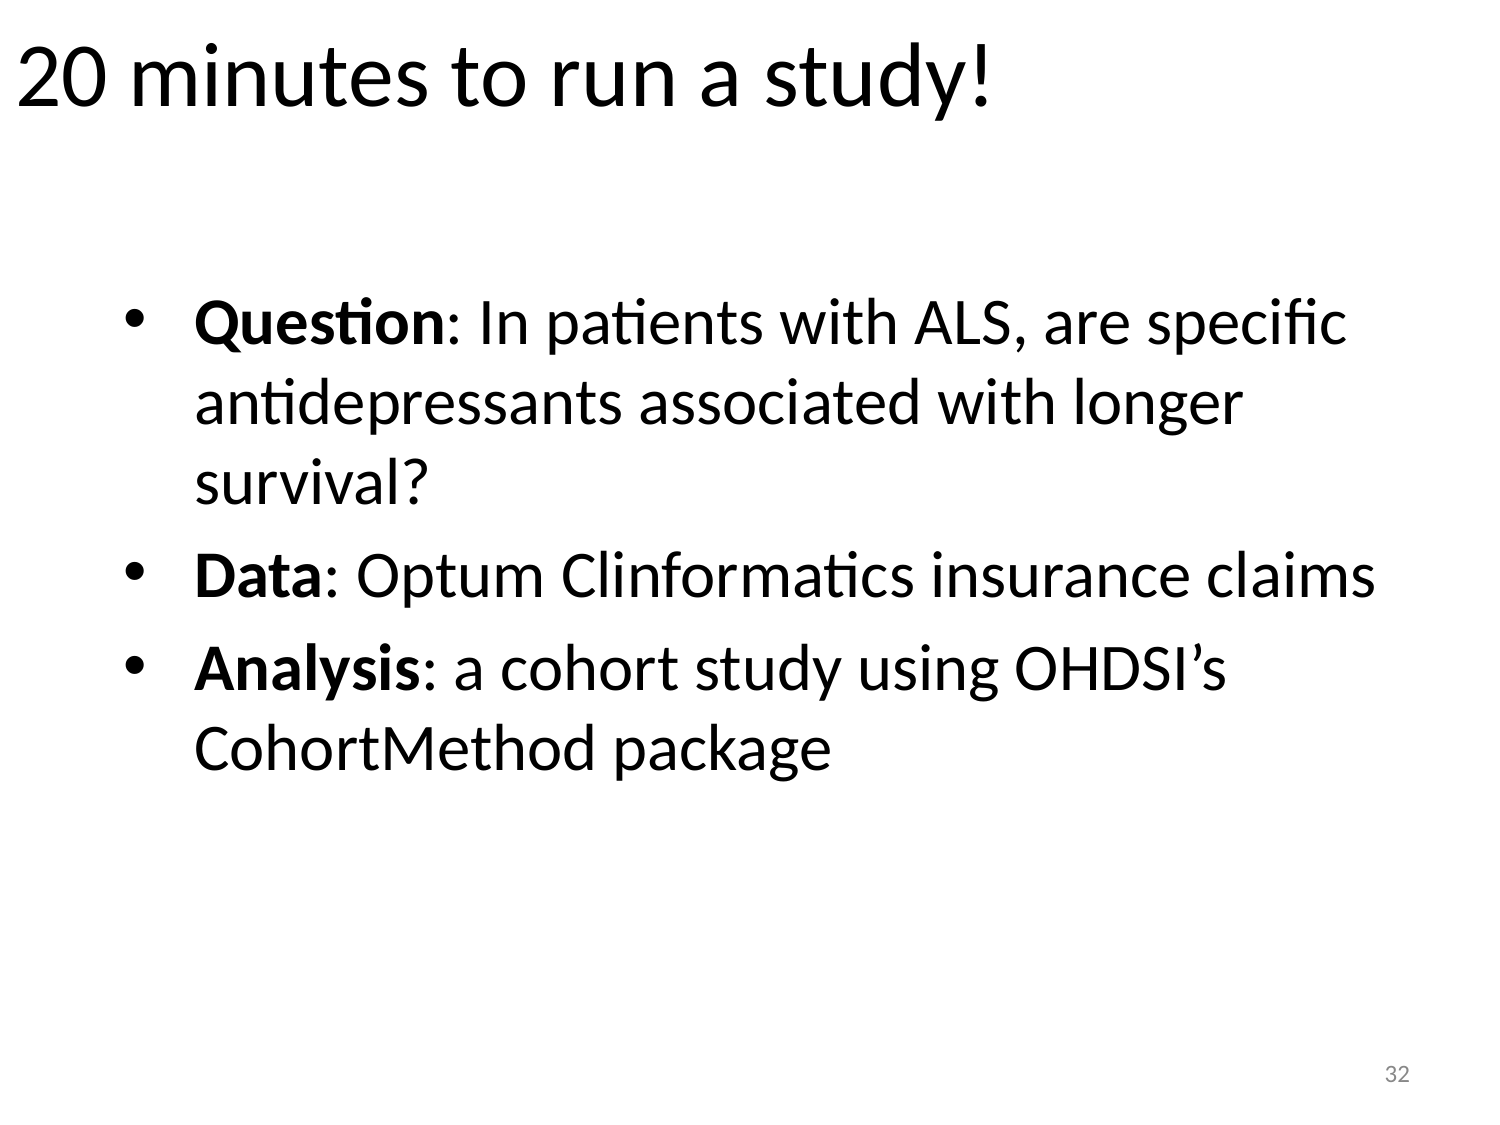

# 20 minutes to run a study!
Question: In patients with ALS, are specific antidepressants associated with longer survival?
Data: Optum Clinformatics insurance claims
Analysis: a cohort study using OHDSI’s CohortMethod package
32